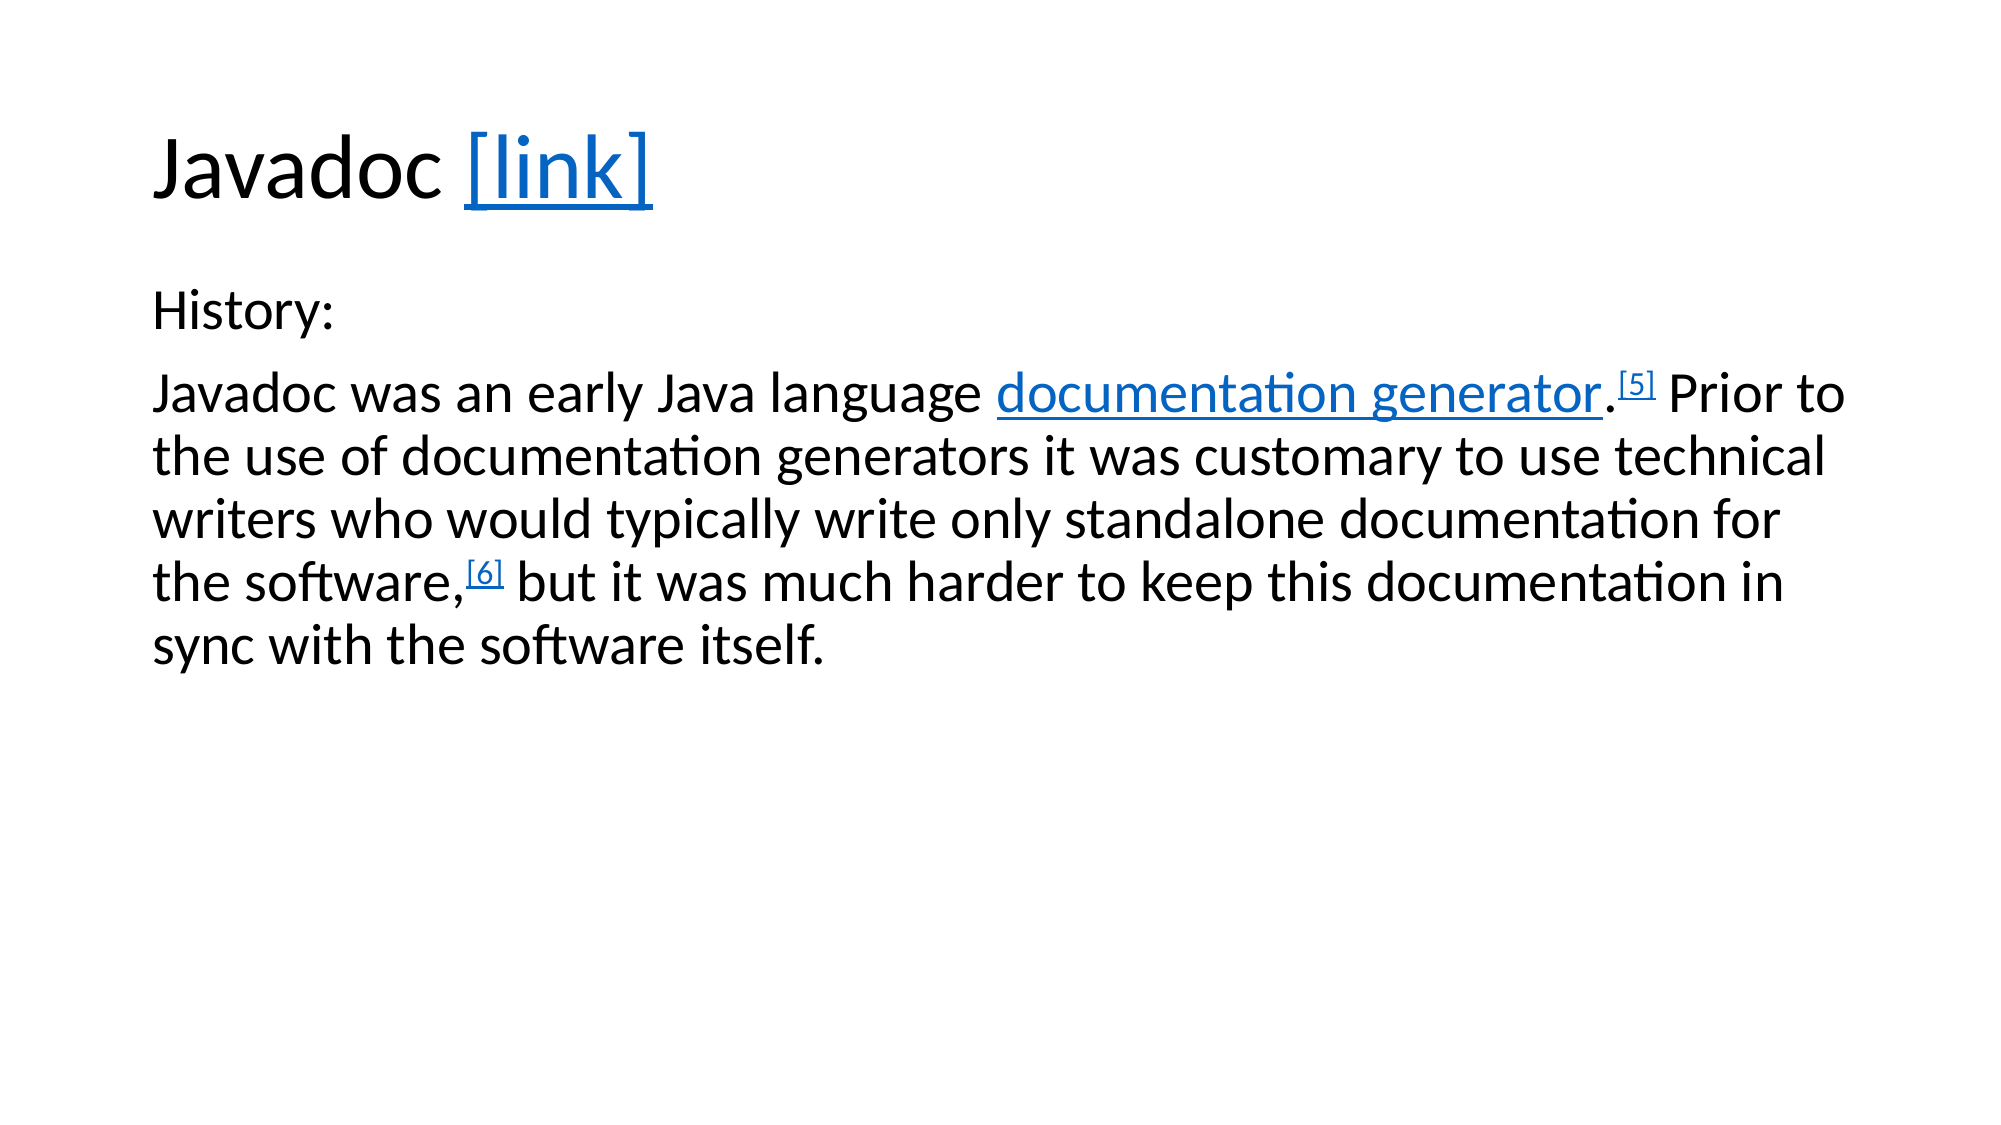

# Javadoc [link]
History:
Javadoc was an early Java language documentation generator.[5] Prior to the use of documentation generators it was customary to use technical writers who would typically write only standalone documentation for the software,[6] but it was much harder to keep this documentation in sync with the software itself.